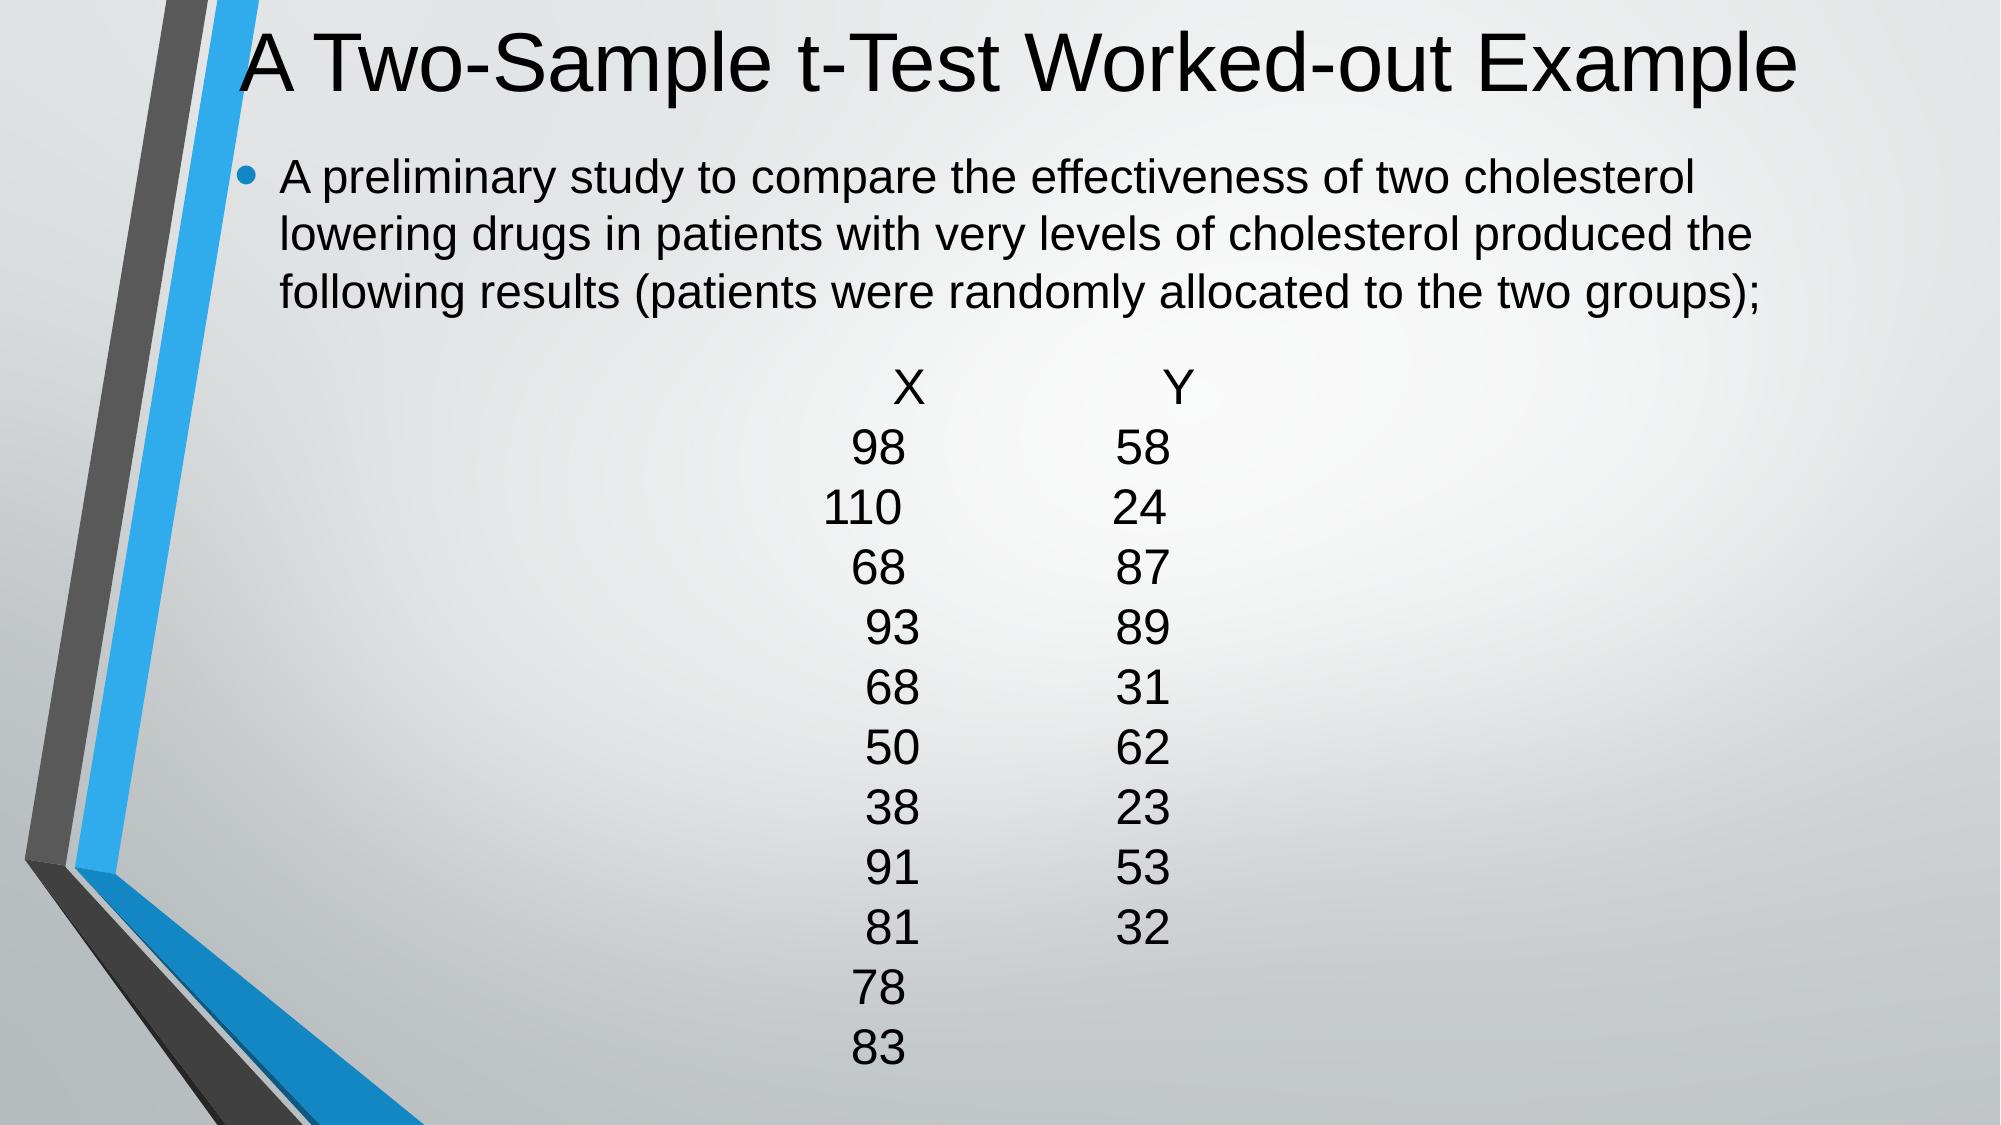

# A Two-Sample t-Test Worked-out Example
A preliminary study to compare the effectiveness of two cholesterol lowering drugs in patients with very levels of cholesterol produced the following results (patients were randomly allocated to the two groups);
     X                 Y
  98               58
110               24
  68               87
   93              89
   68              31
   50              62
   38              23
   91              53
   81              32
  78
  83